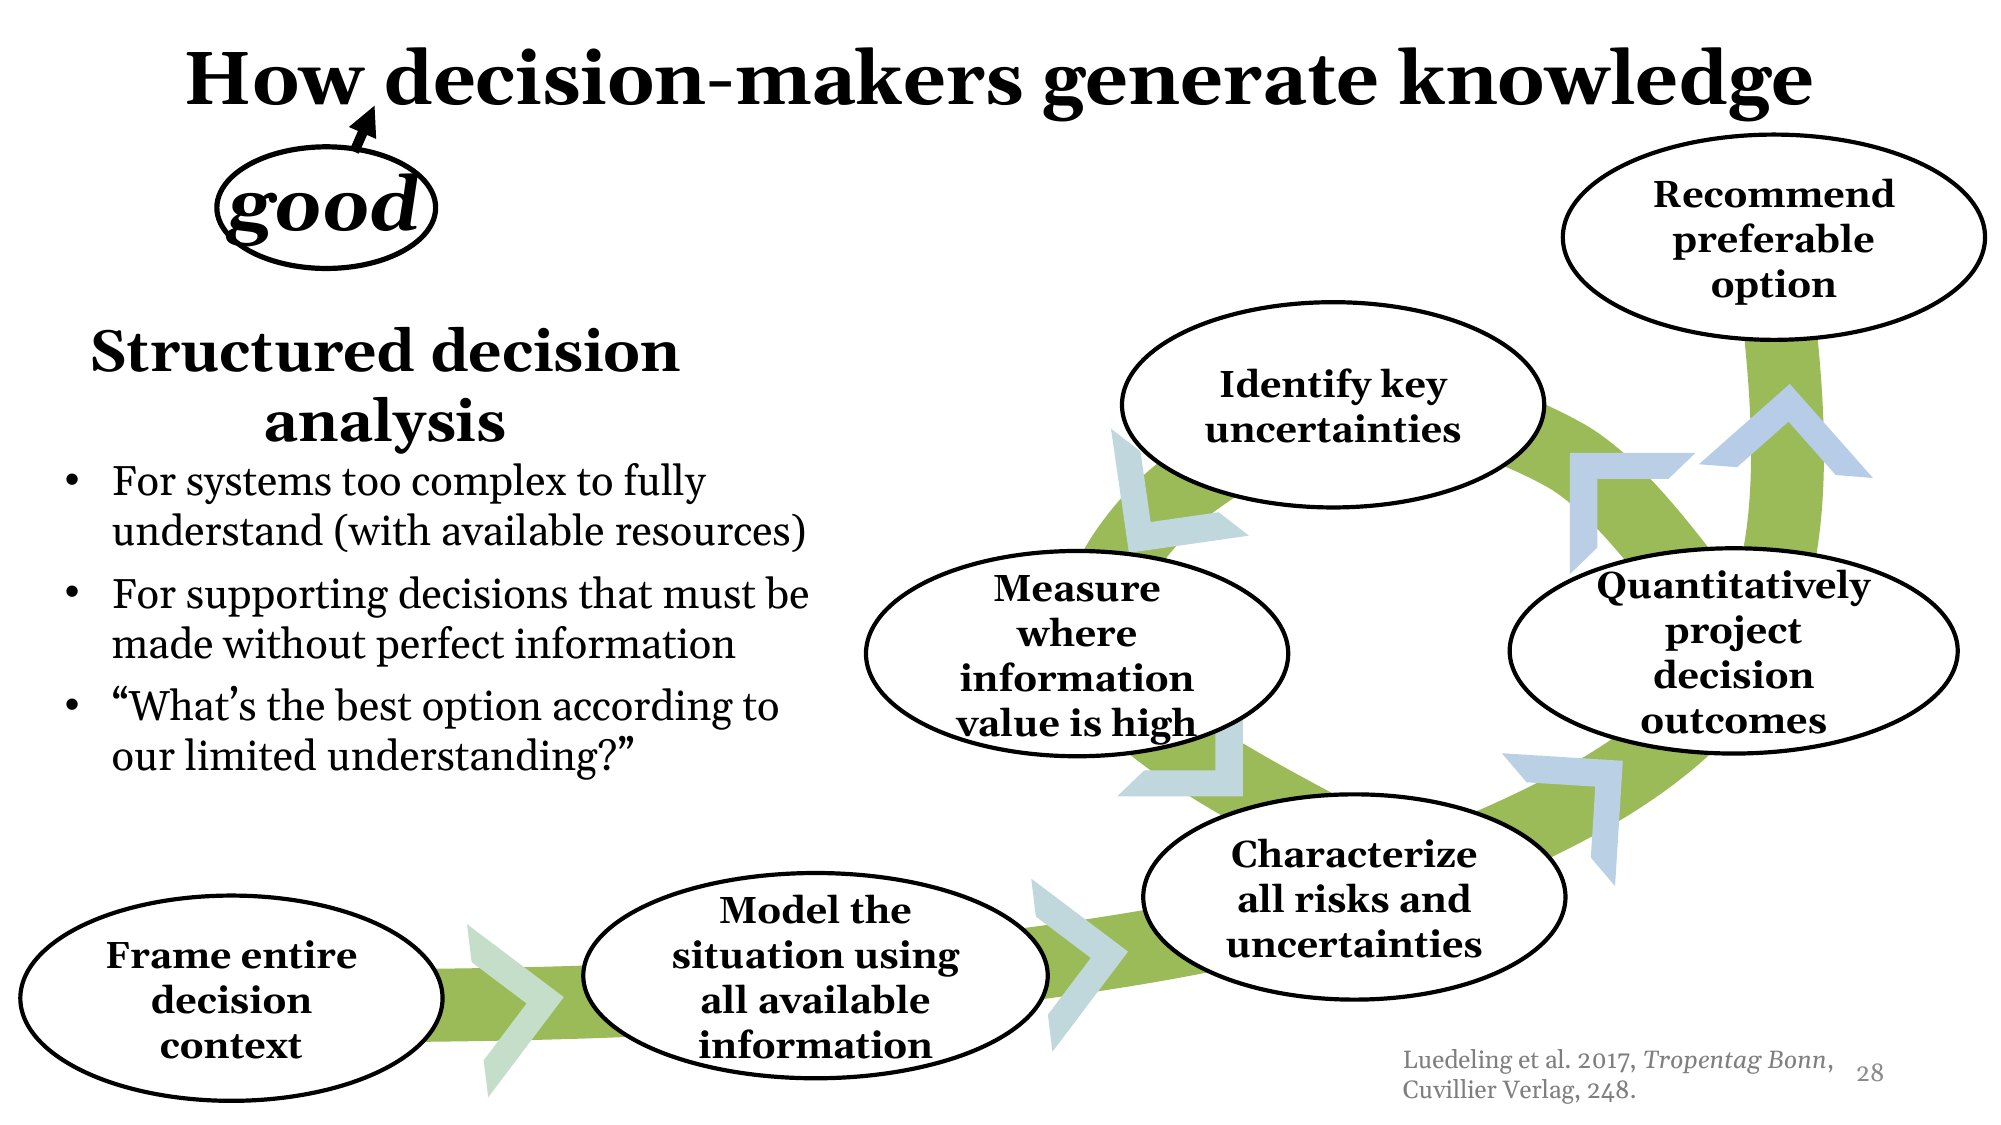

# How decision-makers generate knowledge
Recommend preferable option

good

Identify key uncertainties
Structured decision analysis

For systems too complex to fully understand (with available resources)
For supporting decisions that must be made without perfect information
“What’s the best option according to our limited understanding?”

Quantitatively project decision outcomes
Measure where information value is high

Characterize all risks and uncertainties
Model the situation using all available information
Frame entire decision context

Luedeling et al. 2017, Tropentag Bonn, Cuvillier Verlag, 248.
28